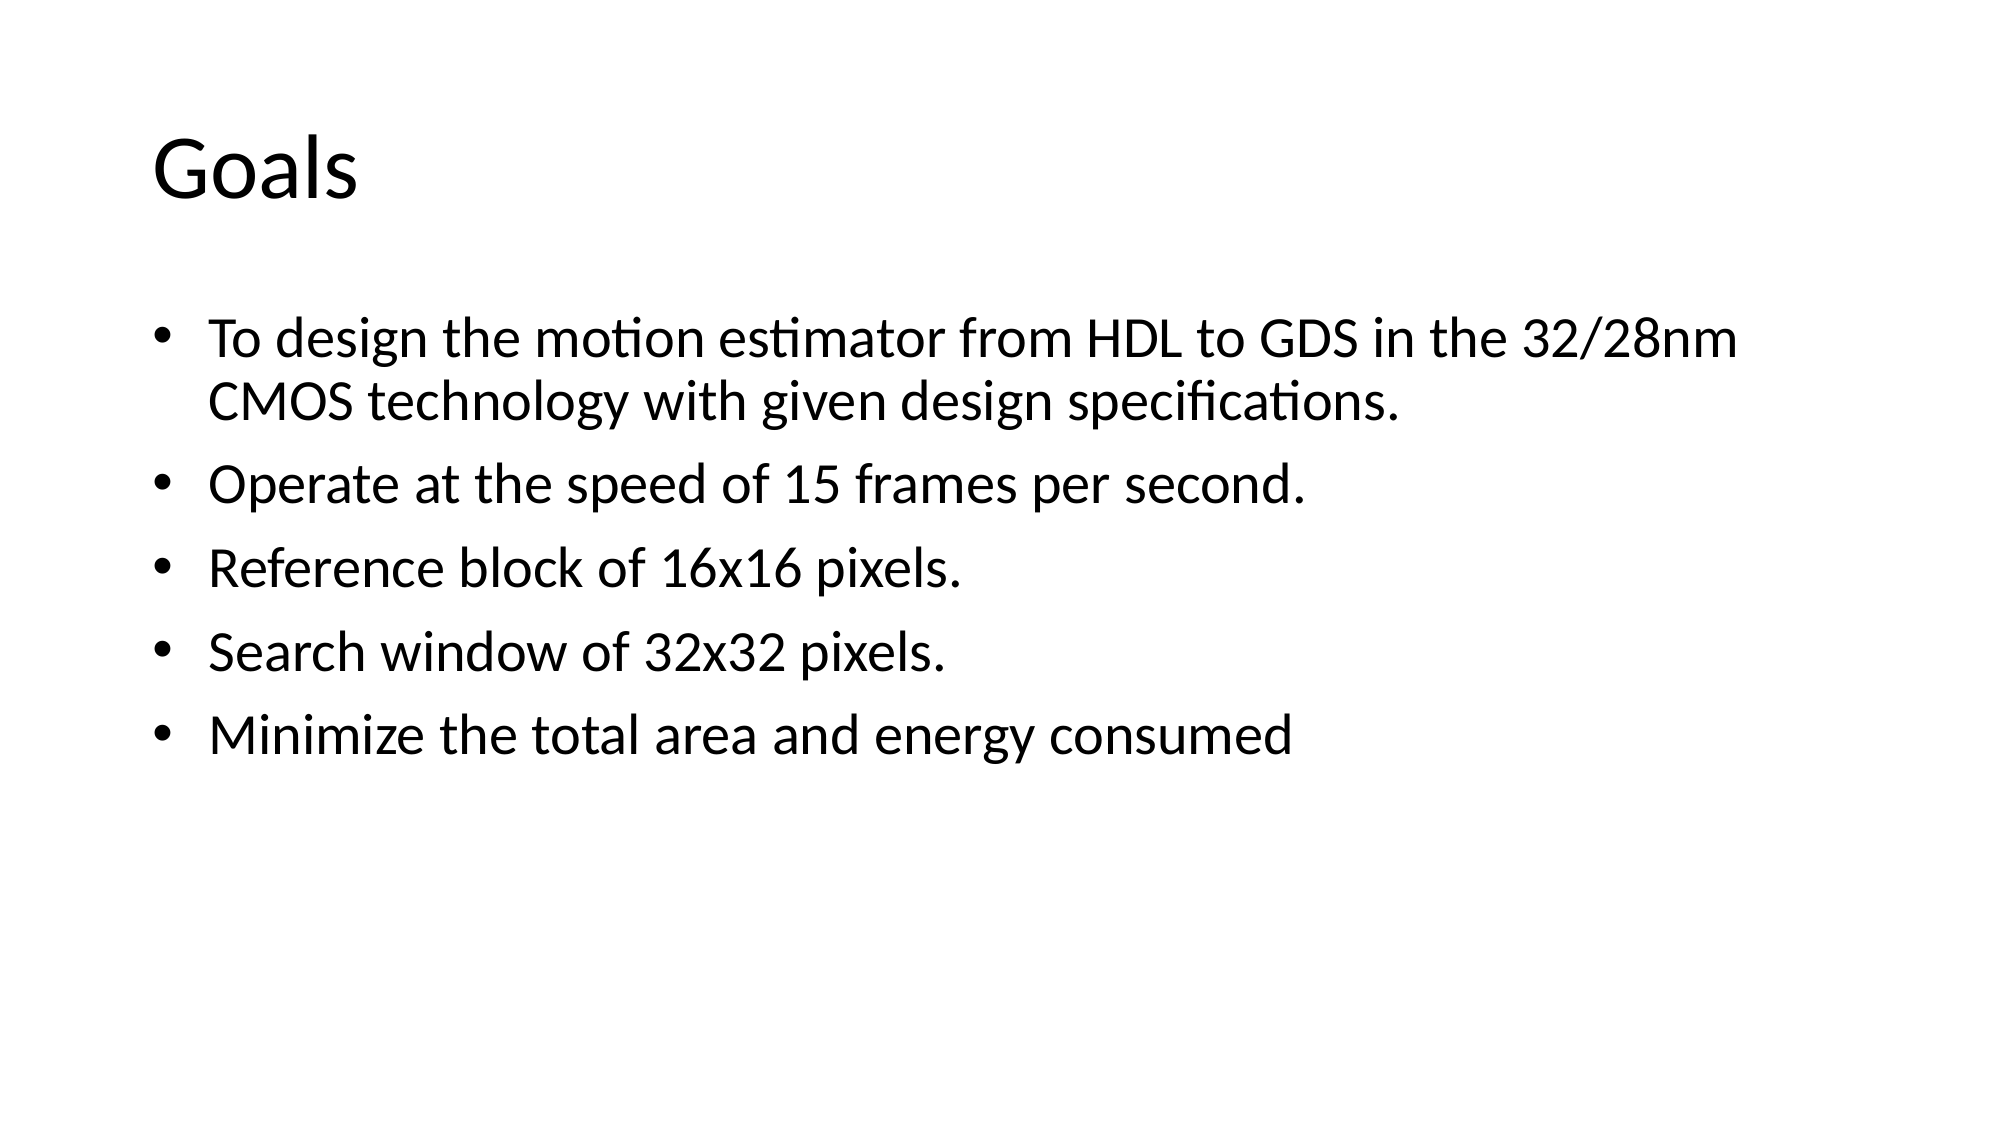

# Goals
To design the motion estimator from HDL to GDS in the 32/28nm CMOS technology with given design specifications.
Operate at the speed of 15 frames per second.
Reference block of 16x16 pixels.
Search window of 32x32 pixels.
Minimize the total area and energy consumed